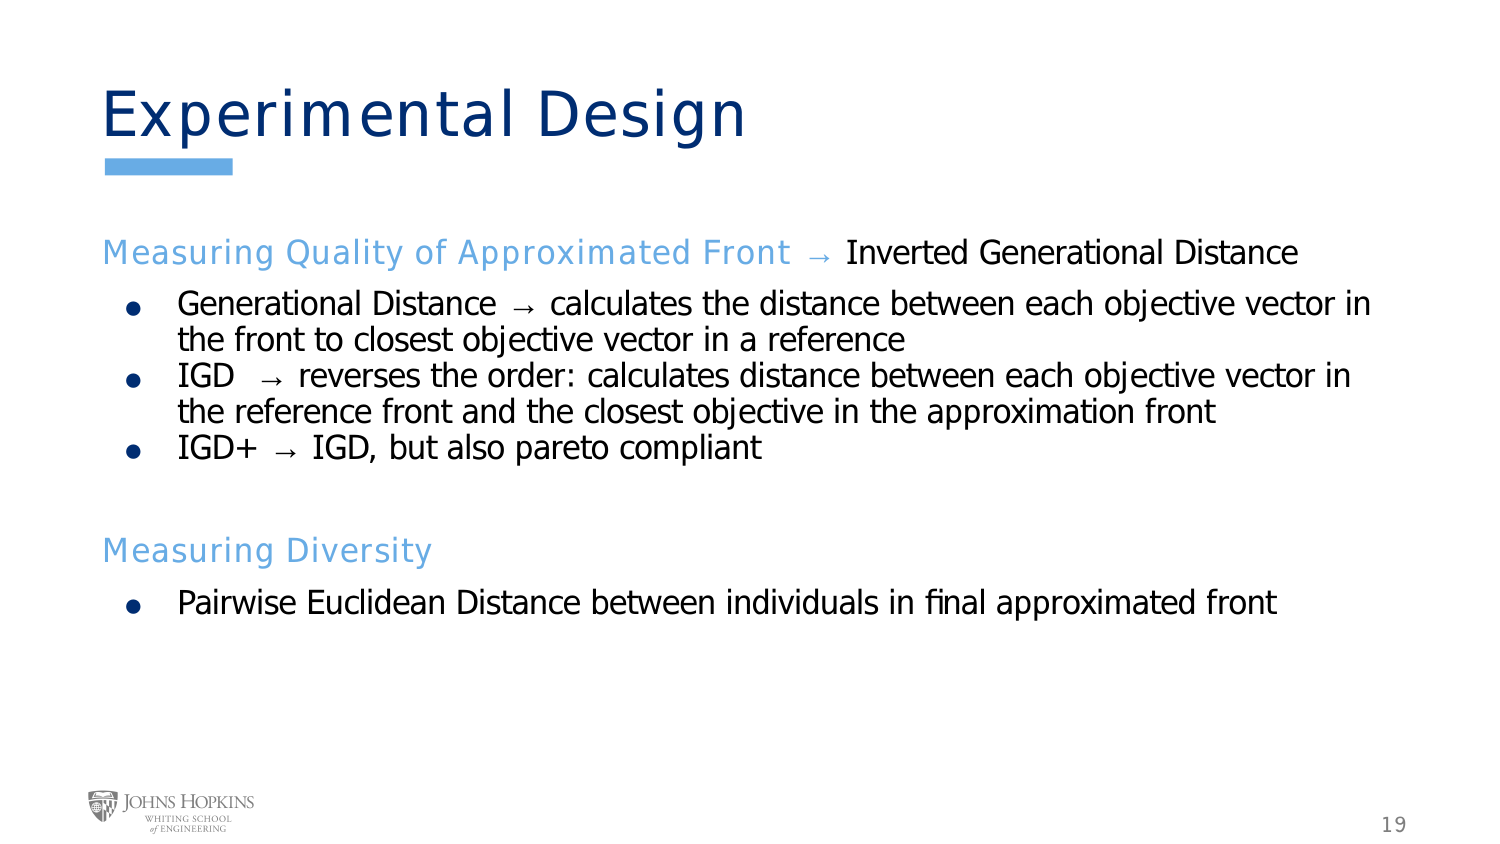

# Experimental Design
Measuring Quality of Approximated Front → Inverted Generational Distance
Generational Distance → calculates the distance between each objective vector in the front to closest objective vector in a reference
IGD  → reverses the order: calculates distance between each objective vector in the reference front and the closest objective in the approximation front
IGD+ → IGD, but also pareto compliant

Measuring Diversity
Pairwise Euclidean Distance between individuals in final approximated front